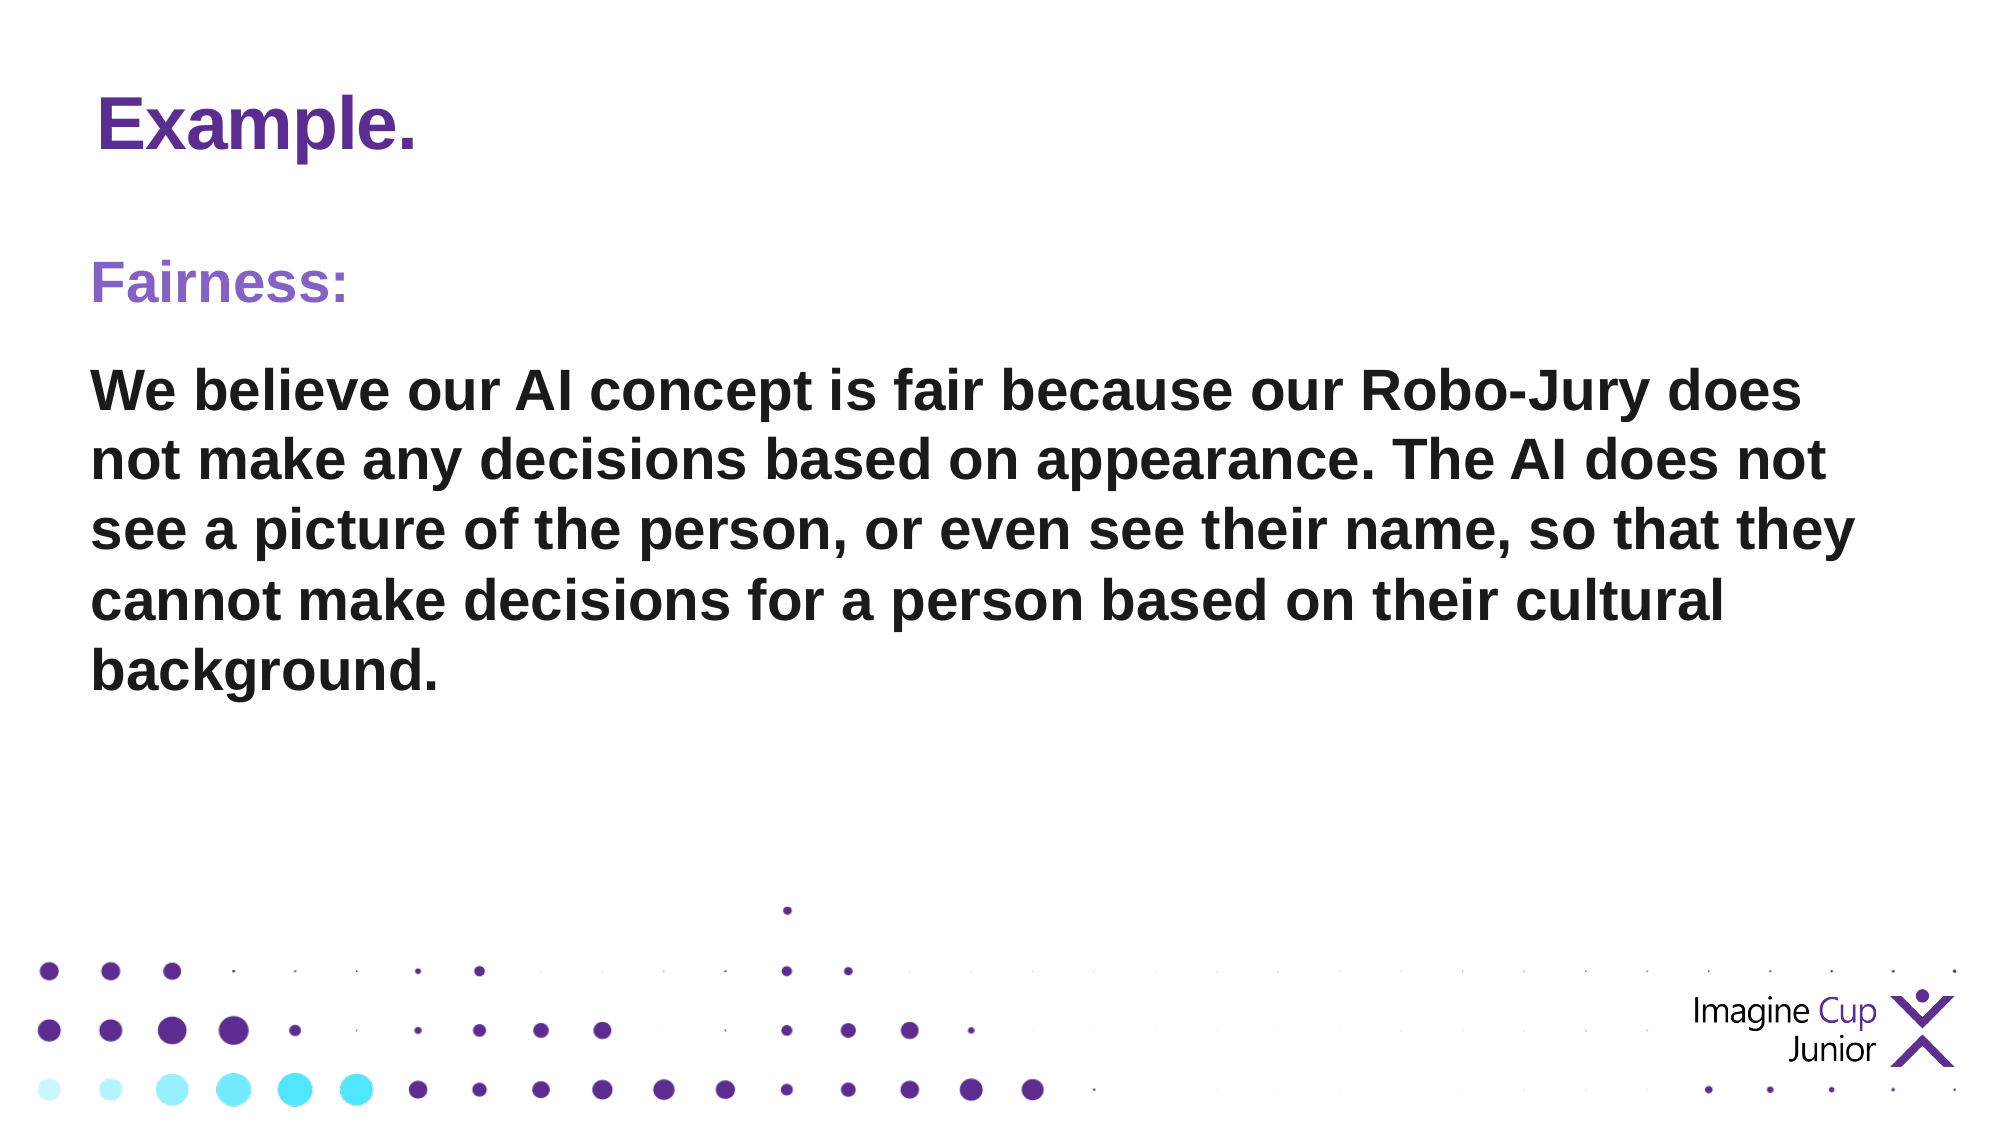

# Example.
Fairness:
We believe our AI concept is fair because our Robo-Jury does not make any decisions based on appearance. The AI does not see a picture of the person, or even see their name, so that they cannot make decisions for a person based on their cultural background.